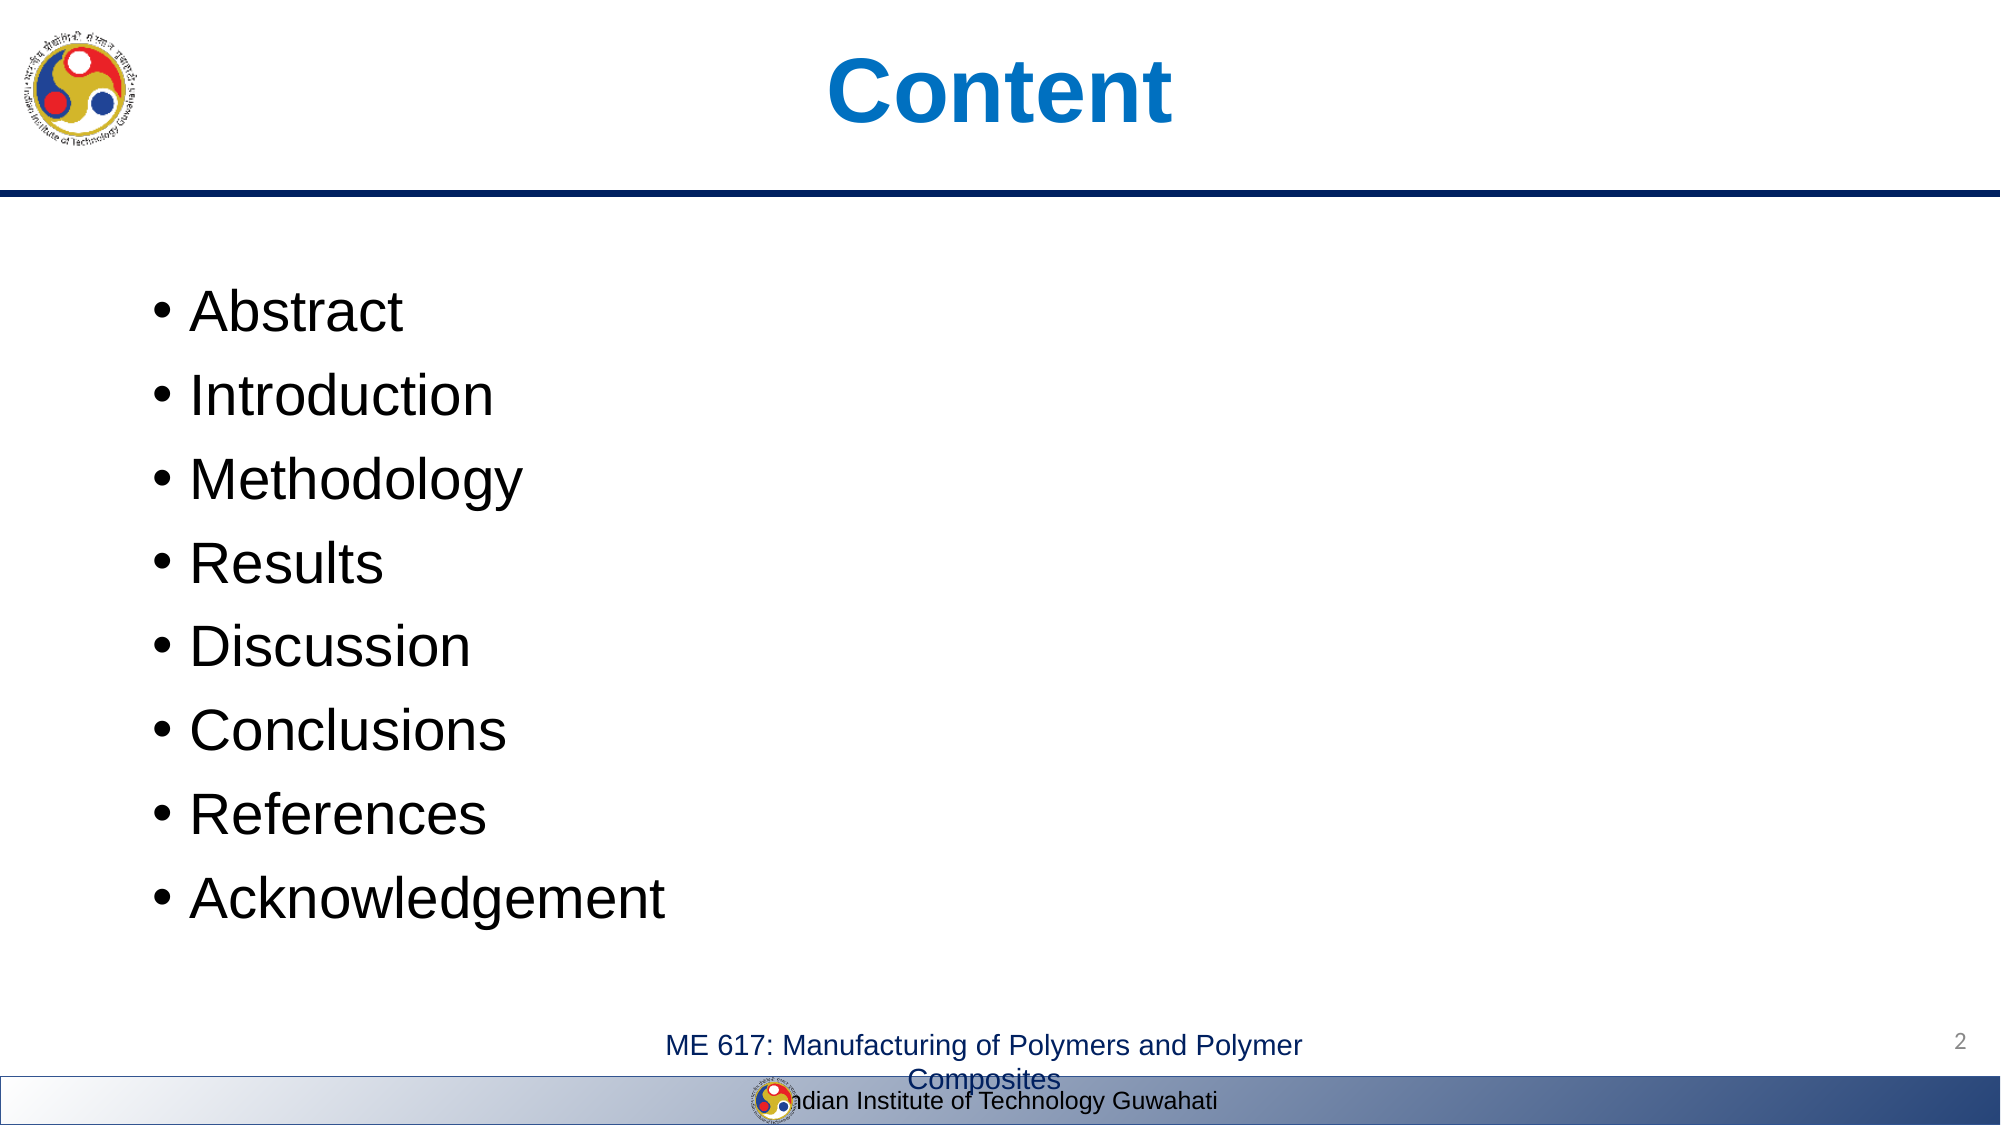

# Content
Abstract
Introduction
Methodology
Results
Discussion
Conclusions
References
Acknowledgement

2